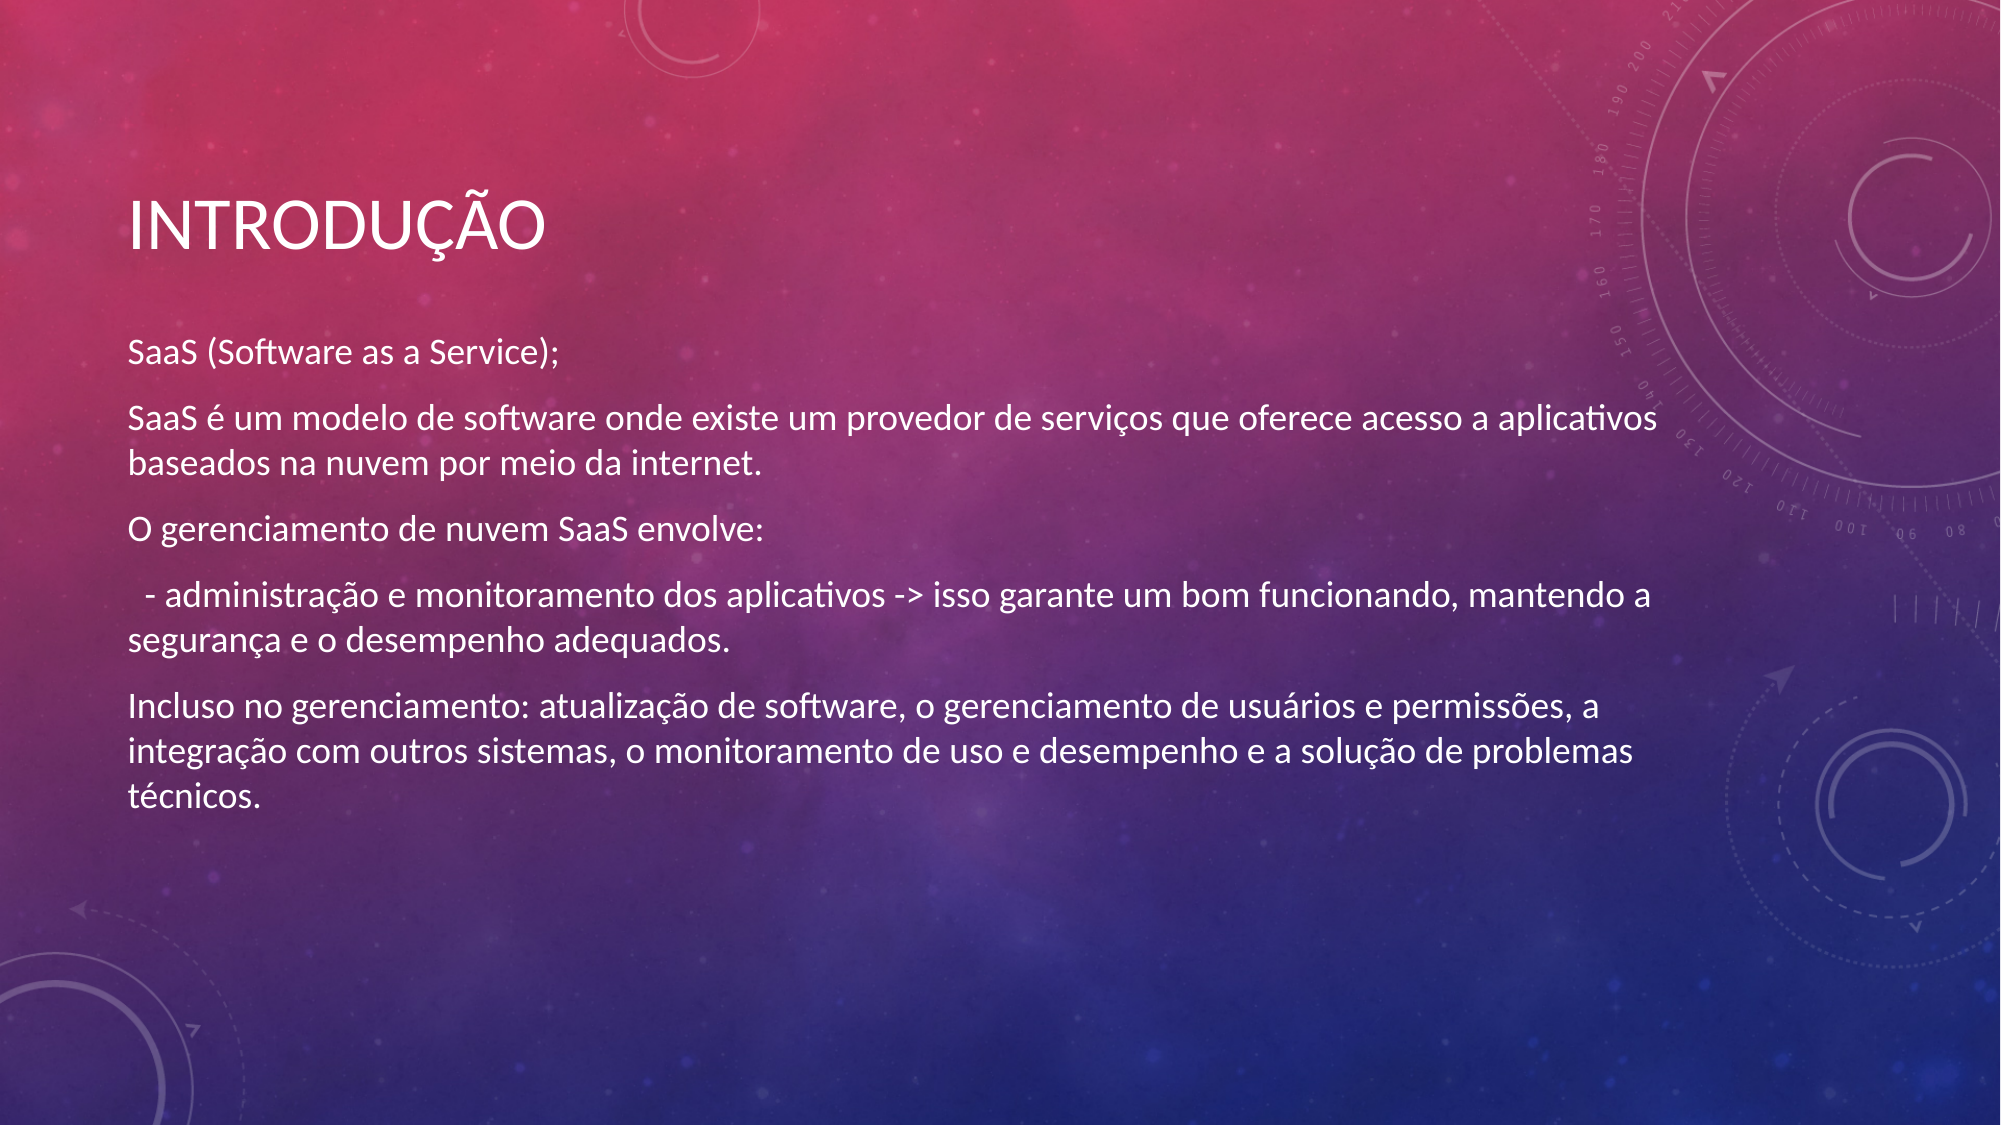

# INTRODUÇÃO
SaaS (Software as a Service);
SaaS é um modelo de software onde existe um provedor de serviços que oferece acesso a aplicativos baseados na nuvem por meio da internet.
O gerenciamento de nuvem SaaS envolve:
  - administração e monitoramento dos aplicativos -> isso garante um bom funcionando, mantendo a segurança e o desempenho adequados.
Incluso no gerenciamento: atualização de software, o gerenciamento de usuários e permissões, a integração com outros sistemas, o monitoramento de uso e desempenho e a solução de problemas técnicos.